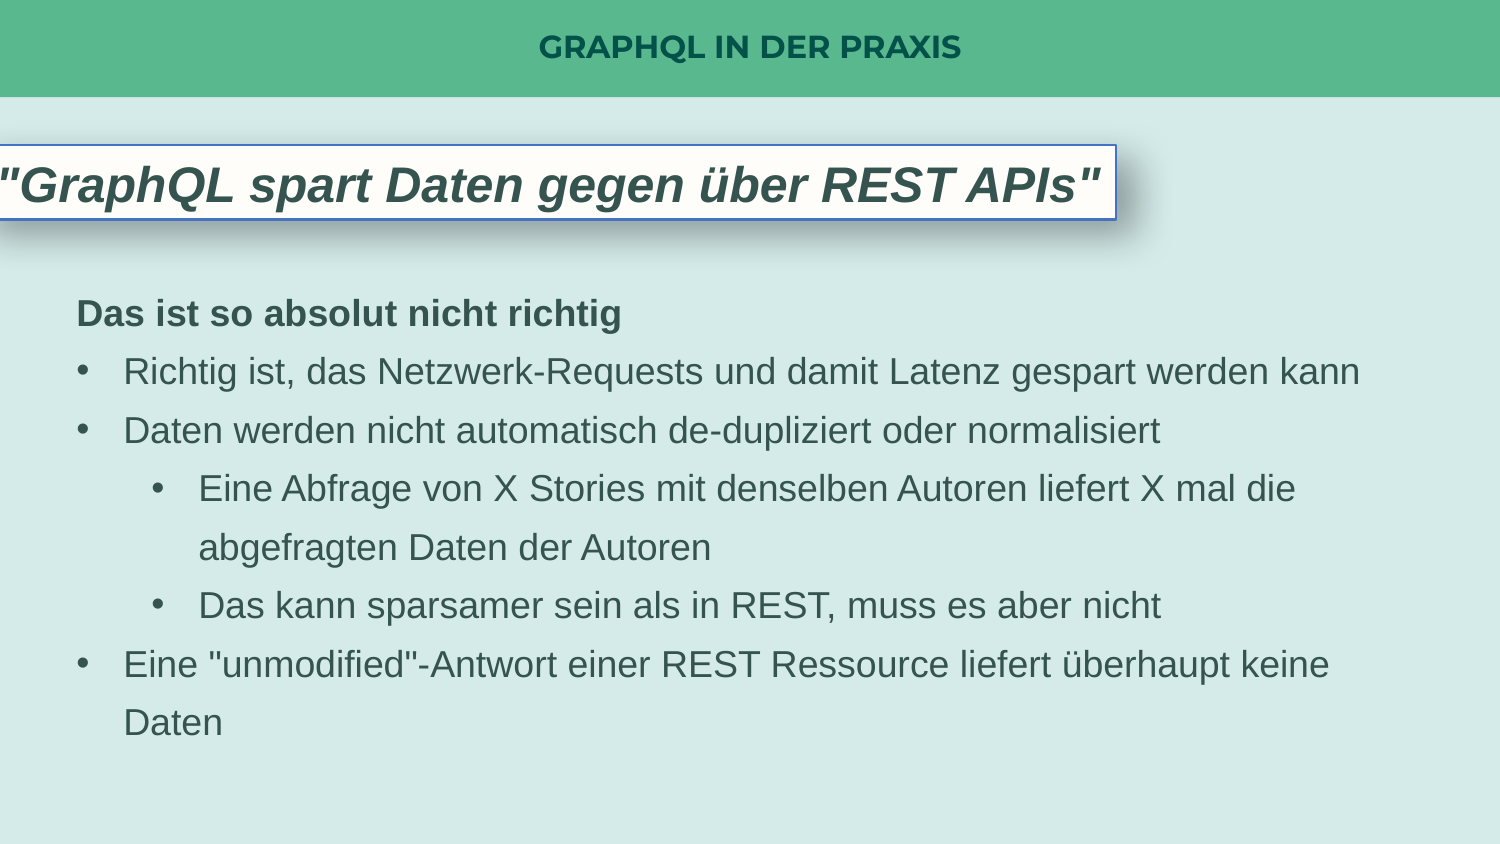

# GraphQL in der Praxis
"GraphQL spart Daten gegen über REST APIs"
Das ist so absolut nicht richtig
Richtig ist, das Netzwerk-Requests und damit Latenz gespart werden kann
Daten werden nicht automatisch de-dupliziert oder normalisiert
Eine Abfrage von X Stories mit denselben Autoren liefert X mal die abgefragten Daten der Autoren
Das kann sparsamer sein als in REST, muss es aber nicht
Eine "unmodified"-Antwort einer REST Ressource liefert überhaupt keine Daten